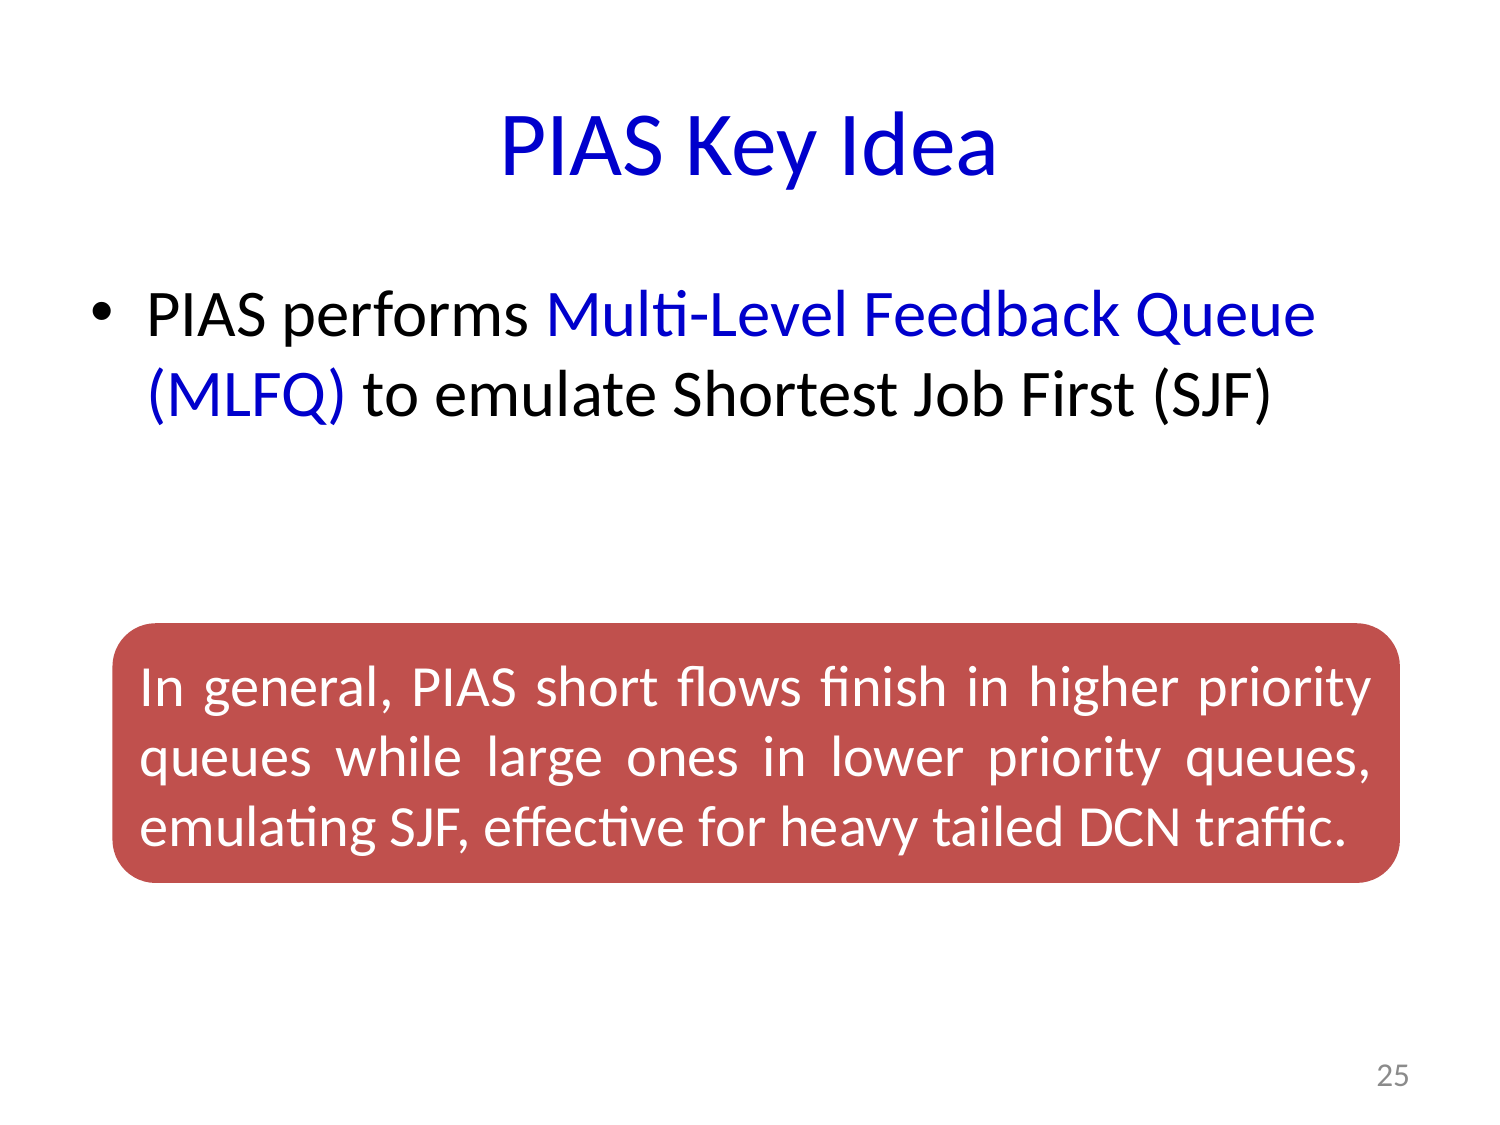

# PIAS Key Idea
PIAS performs Multi-Level Feedback Queue (MLFQ) to emulate Shortest Job First (SJF)
In general, PIAS short flows finish in higher priority queues while large ones in lower priority queues, emulating SJF, effective for heavy tailed DCN traffic.
25